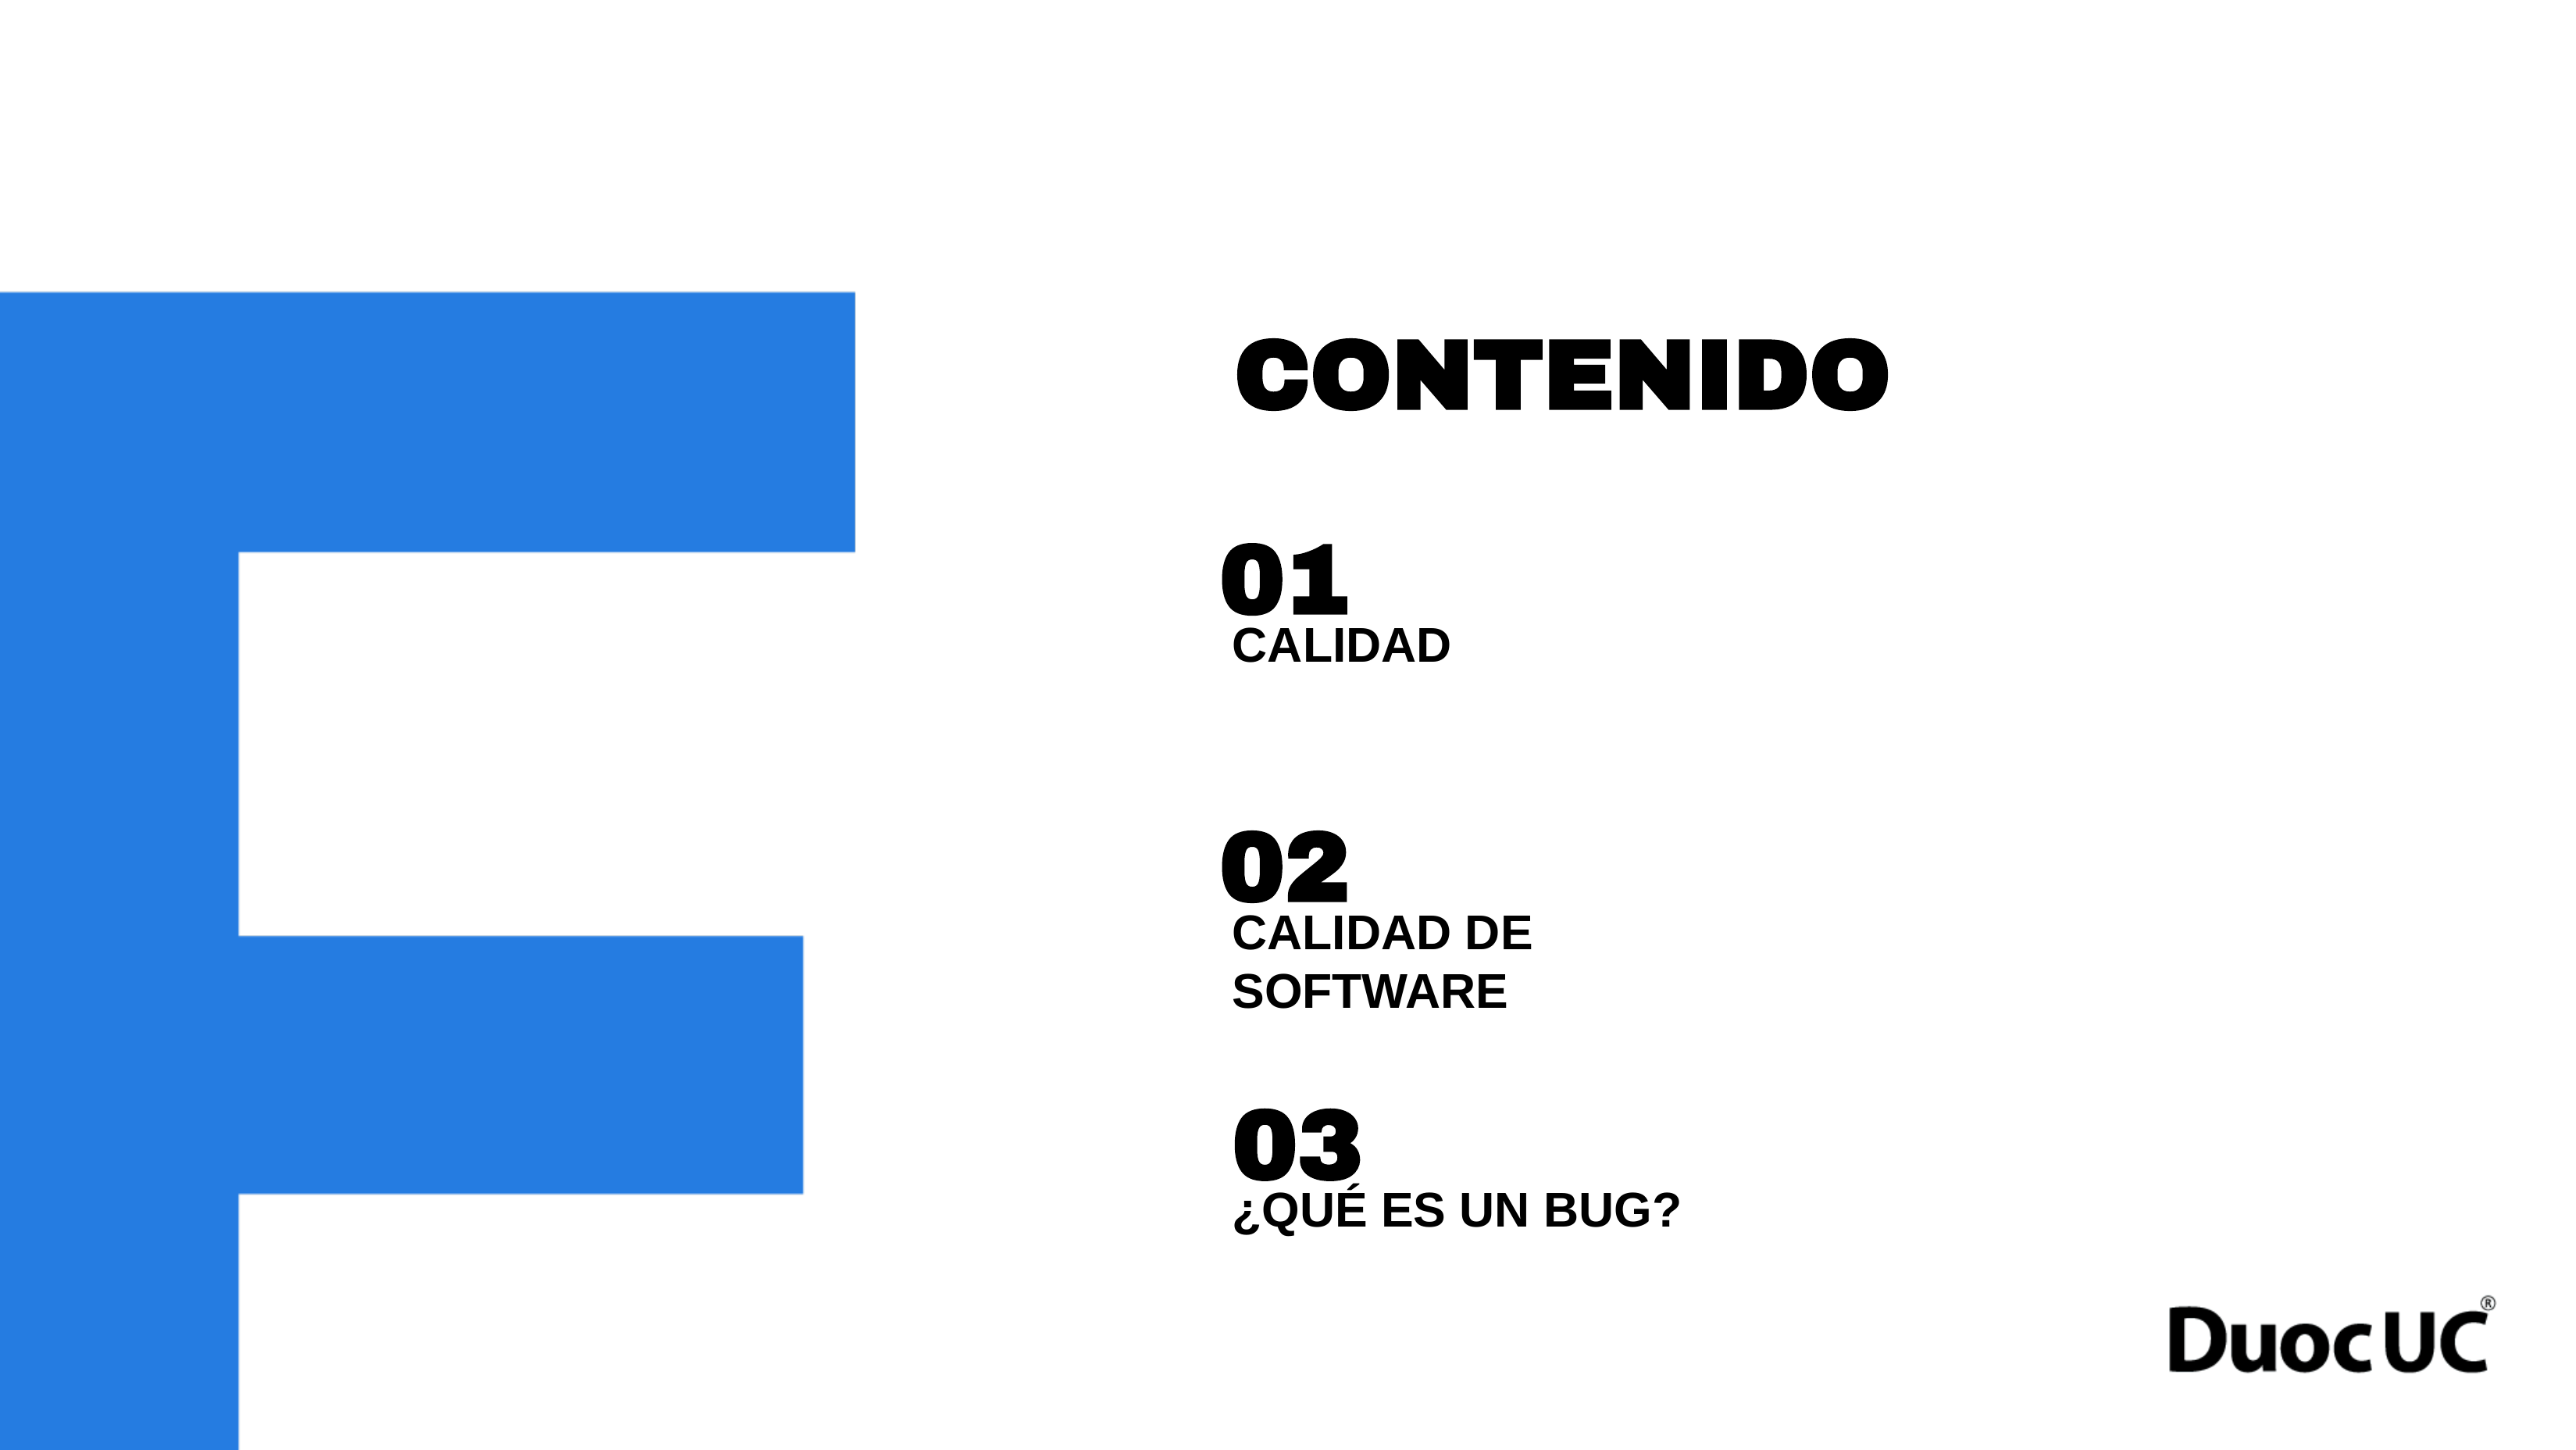

CONTENIDO
01
CALIDAD
02
CALIDAD DE SOFTWARE
03
¿QUÉ ES UN BUG?